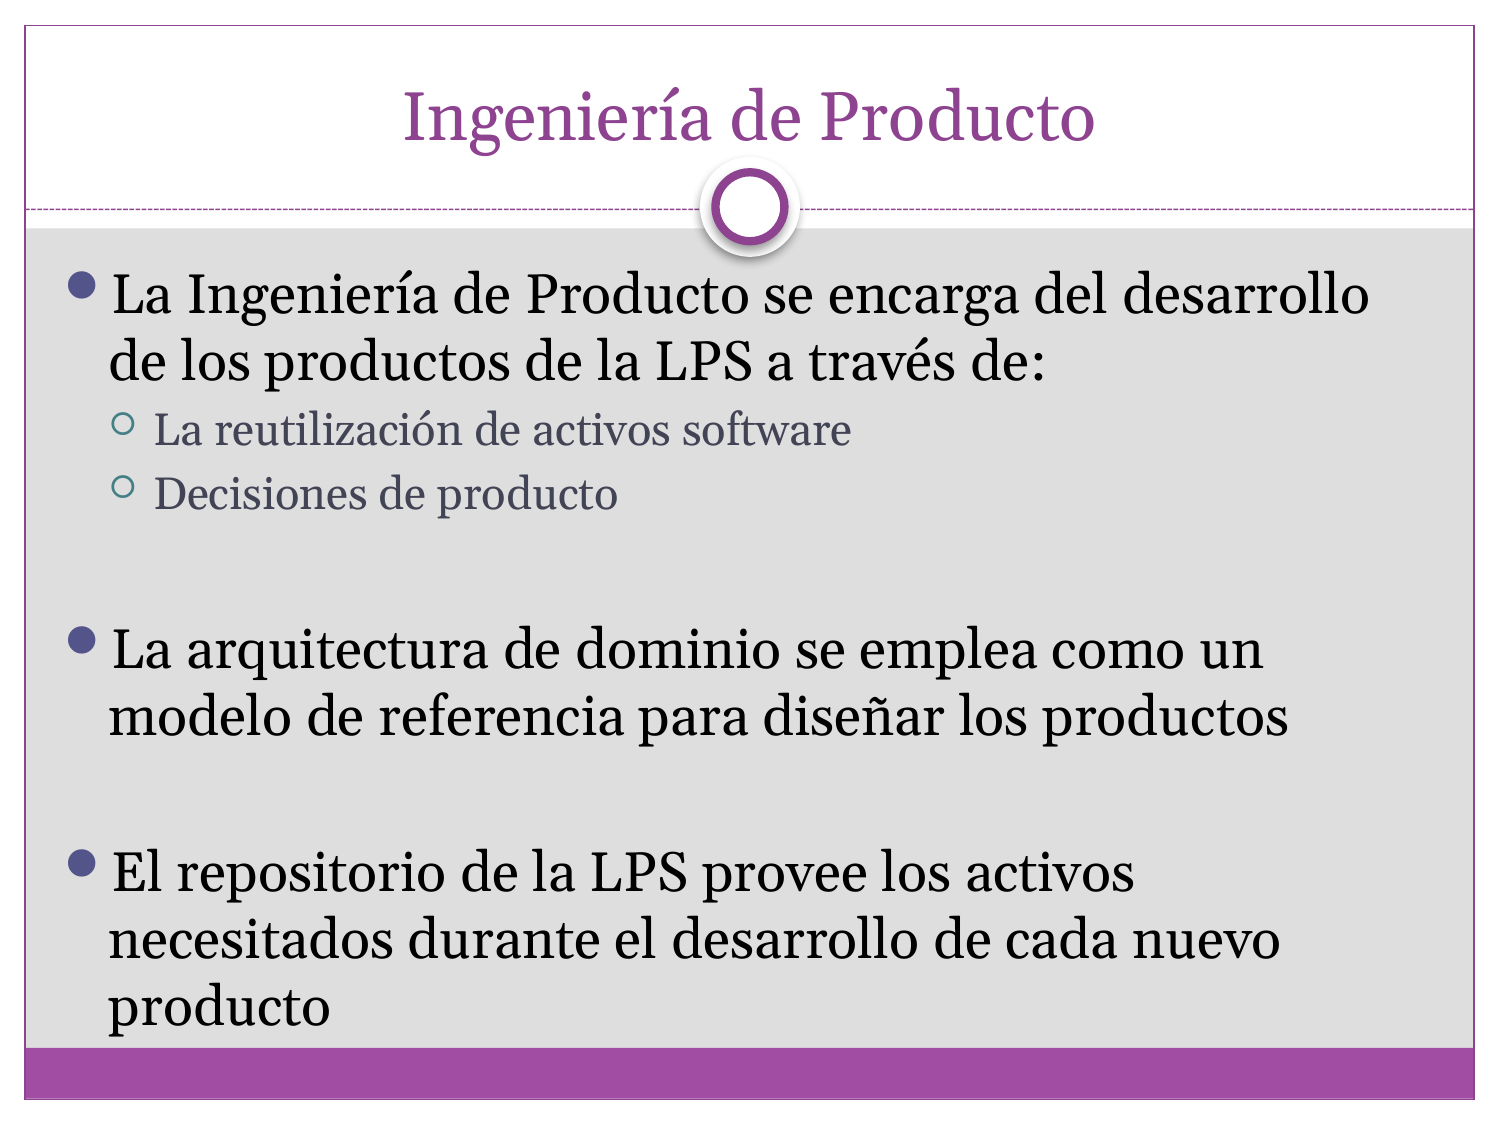

# Ingeniería de Producto
La Ingeniería de Producto se encarga del desarrollo de los productos de la LPS a través de:
La reutilización de activos software
Decisiones de producto

La arquitectura de dominio se emplea como un modelo de referencia para diseñar los productos

El repositorio de la LPS provee los activos necesitados durante el desarrollo de cada nuevo producto